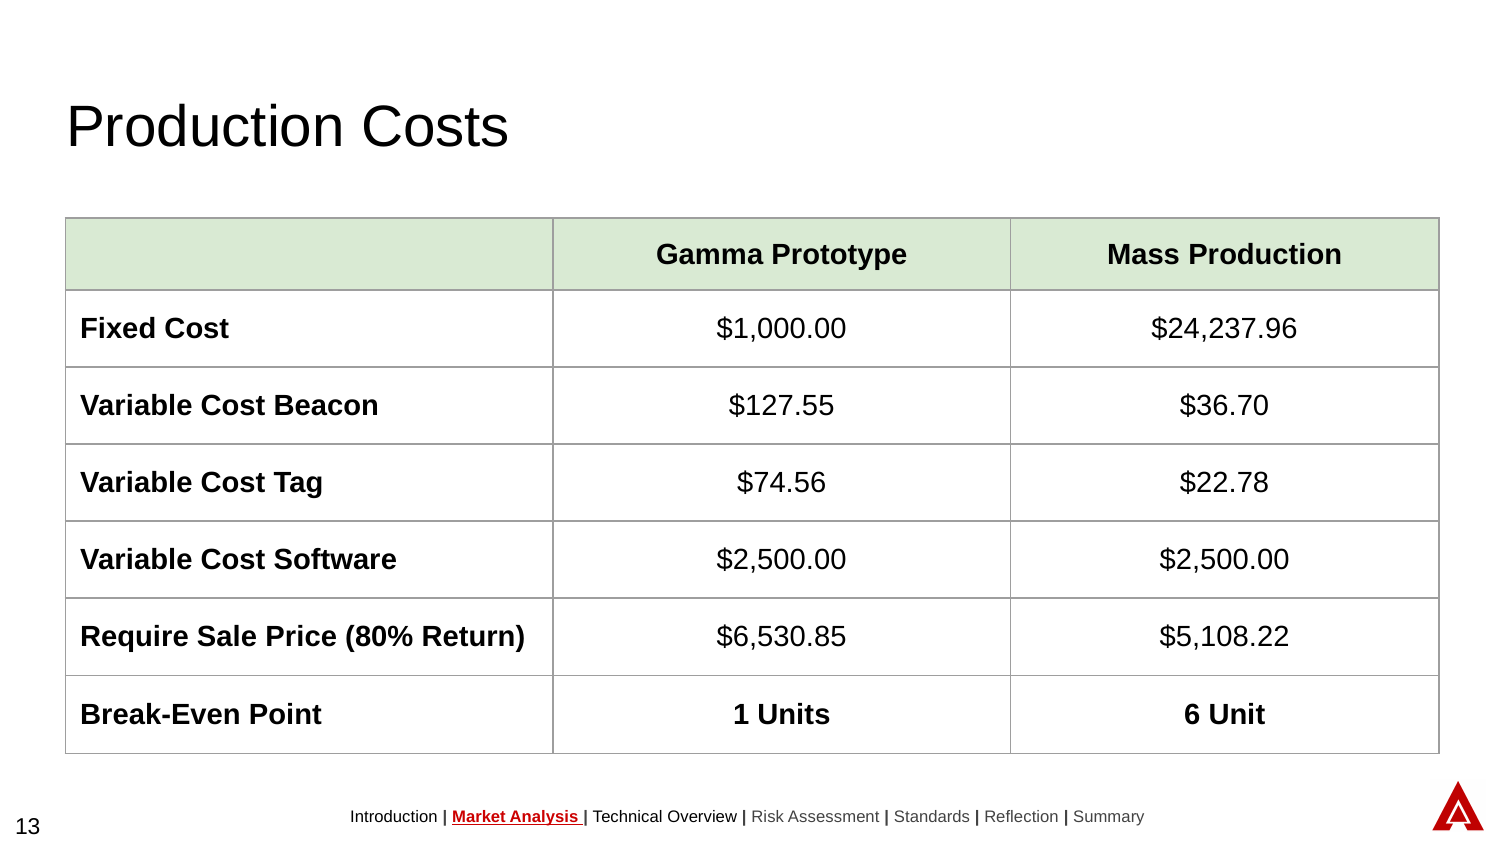

# Production Costs
|  | Gamma Prototype | Mass Production |
| --- | --- | --- |
| Fixed Cost | $1,000.00 | $24,237.96 |
| Variable Cost Beacon | $127.55 | $36.70 |
| Variable Cost Tag | $74.56 | $22.78 |
| Variable Cost Software | $2,500.00 | $2,500.00 |
| Require Sale Price (80% Return) | $6,530.85 | $5,108.22 |
| Break-Even Point | 1 Units | 6 Unit |
Introduction | Market Analysis | Technical Overview | Risk Assessment | Standards | Reflection | Summary
13